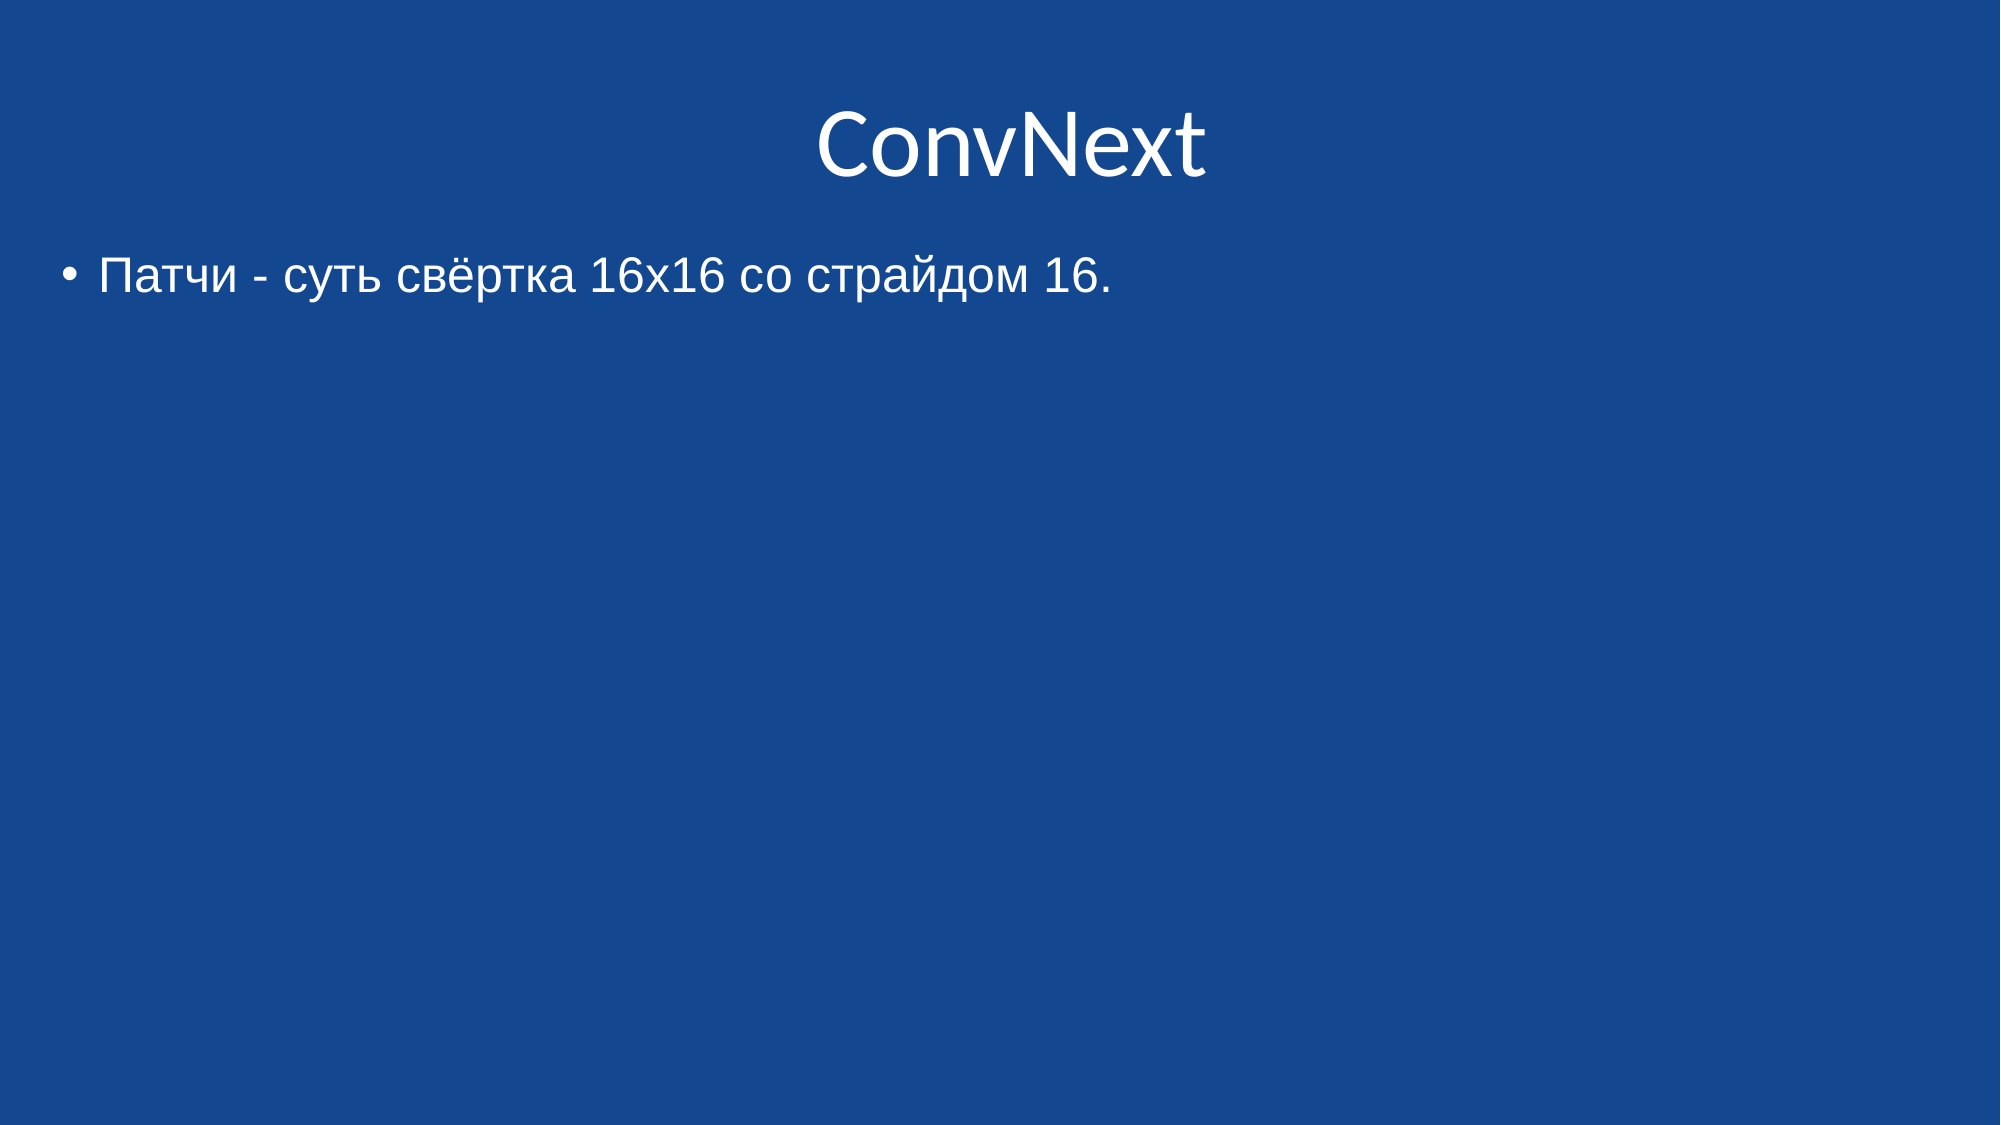

# ConvNext
Патчи - суть свёртка 16х16 со страйдом 16.